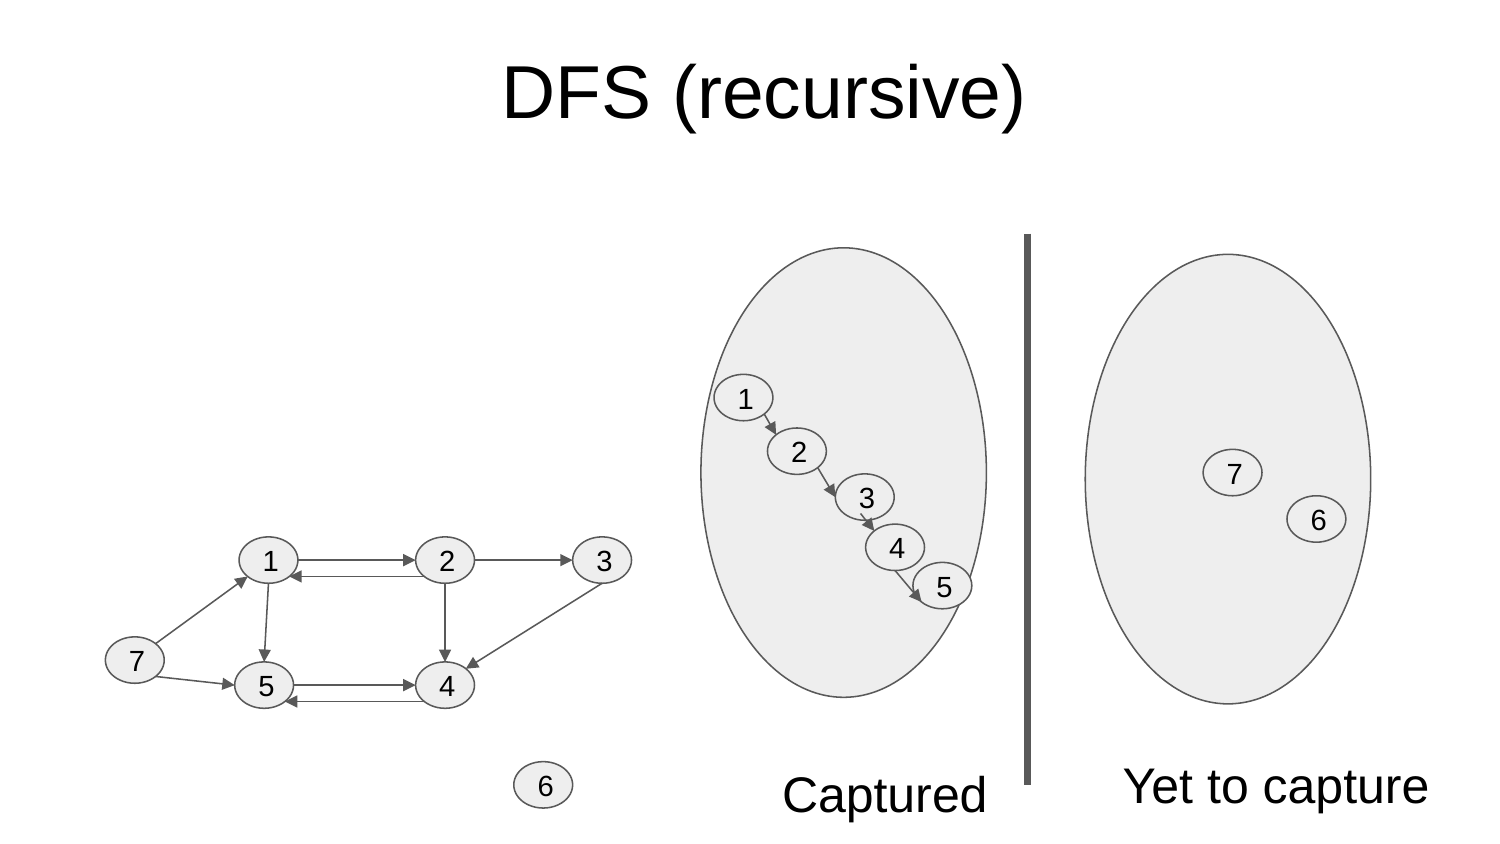

# DFS (recursive)

1
2
7
3
6
4
1
2
3
5
7
5
4
Yet to capture
Captured
6